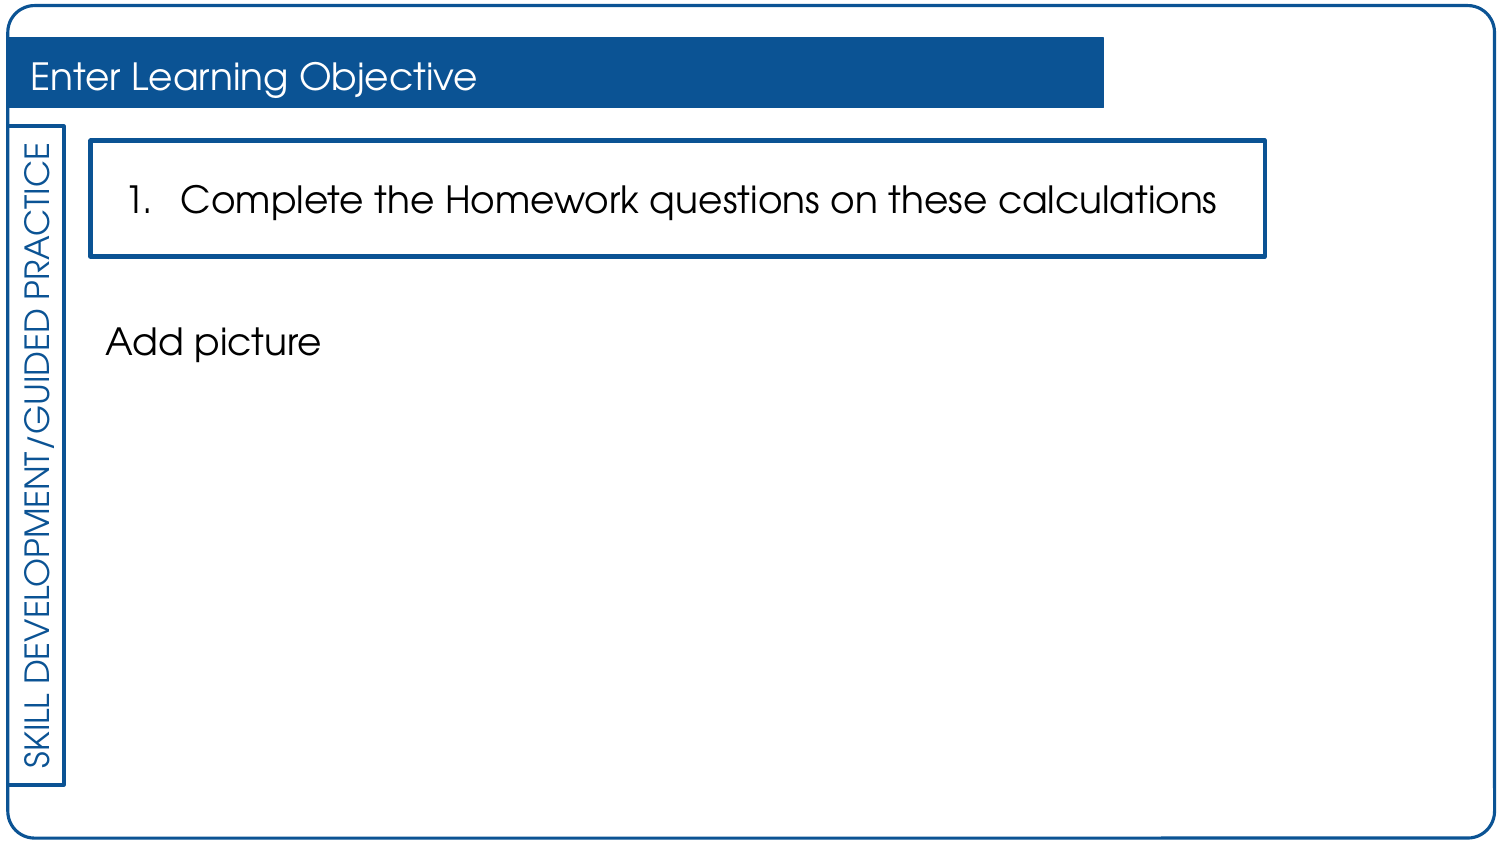

Enter Learning Objective
Complete the Homework questions on these calculations
Add picture